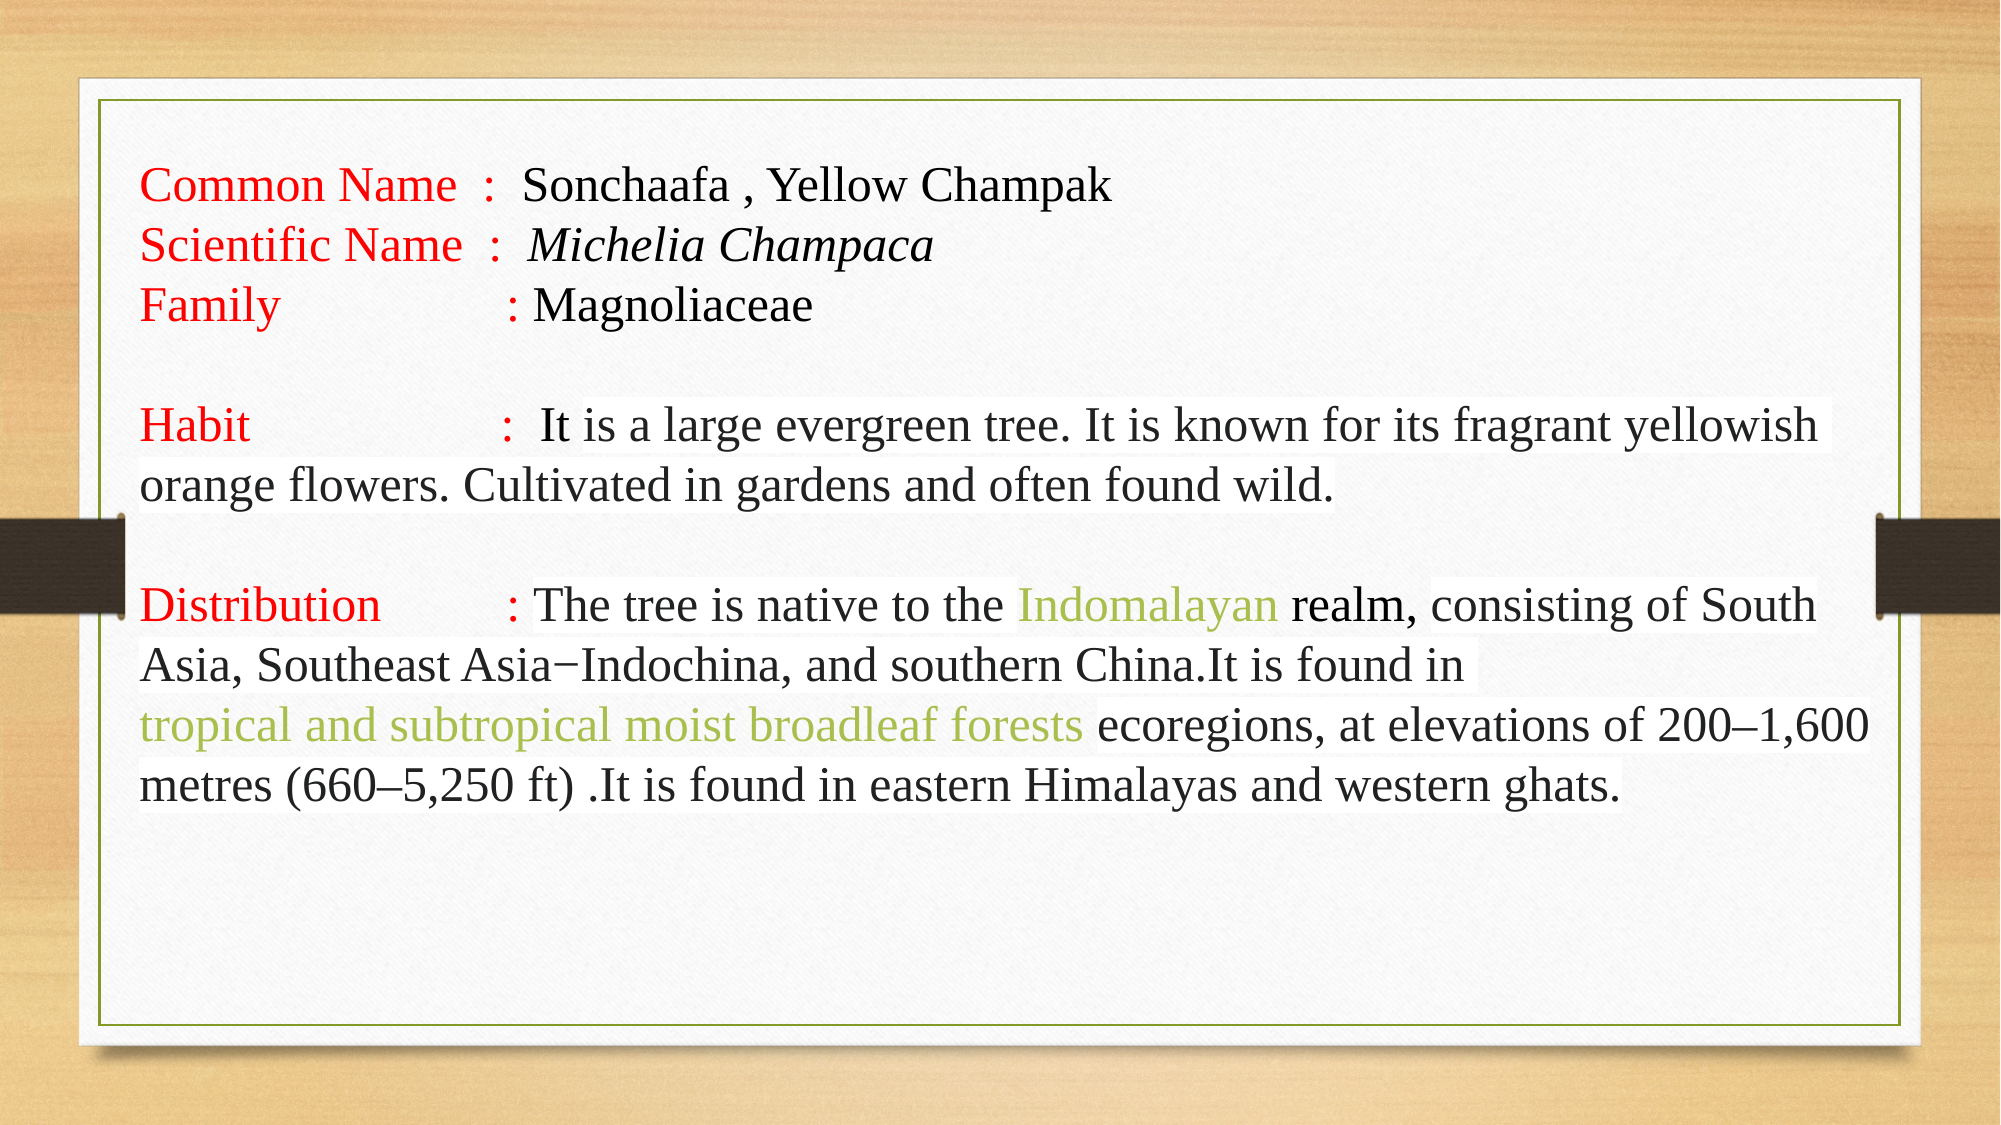

Common Name  :  Sonchaafa , Yellow Champak
Scientific Name  :  Michelia Champaca
Family                  : Magnoliaceae

Habit                    :  It is a large evergreen tree. It is known for its fragrant yellowish  orange flowers. Cultivated in gardens and often found wild.

Distribution          : The tree is native to the Indomalayan realm, consisting of South Asia, Southeast Asia−Indochina, and southern China.It is found in tropical and subtropical moist broadleaf forests ecoregions, at elevations of 200–1,600 metres (660–5,250 ft) .It is found in eastern Himalayas and western ghats.